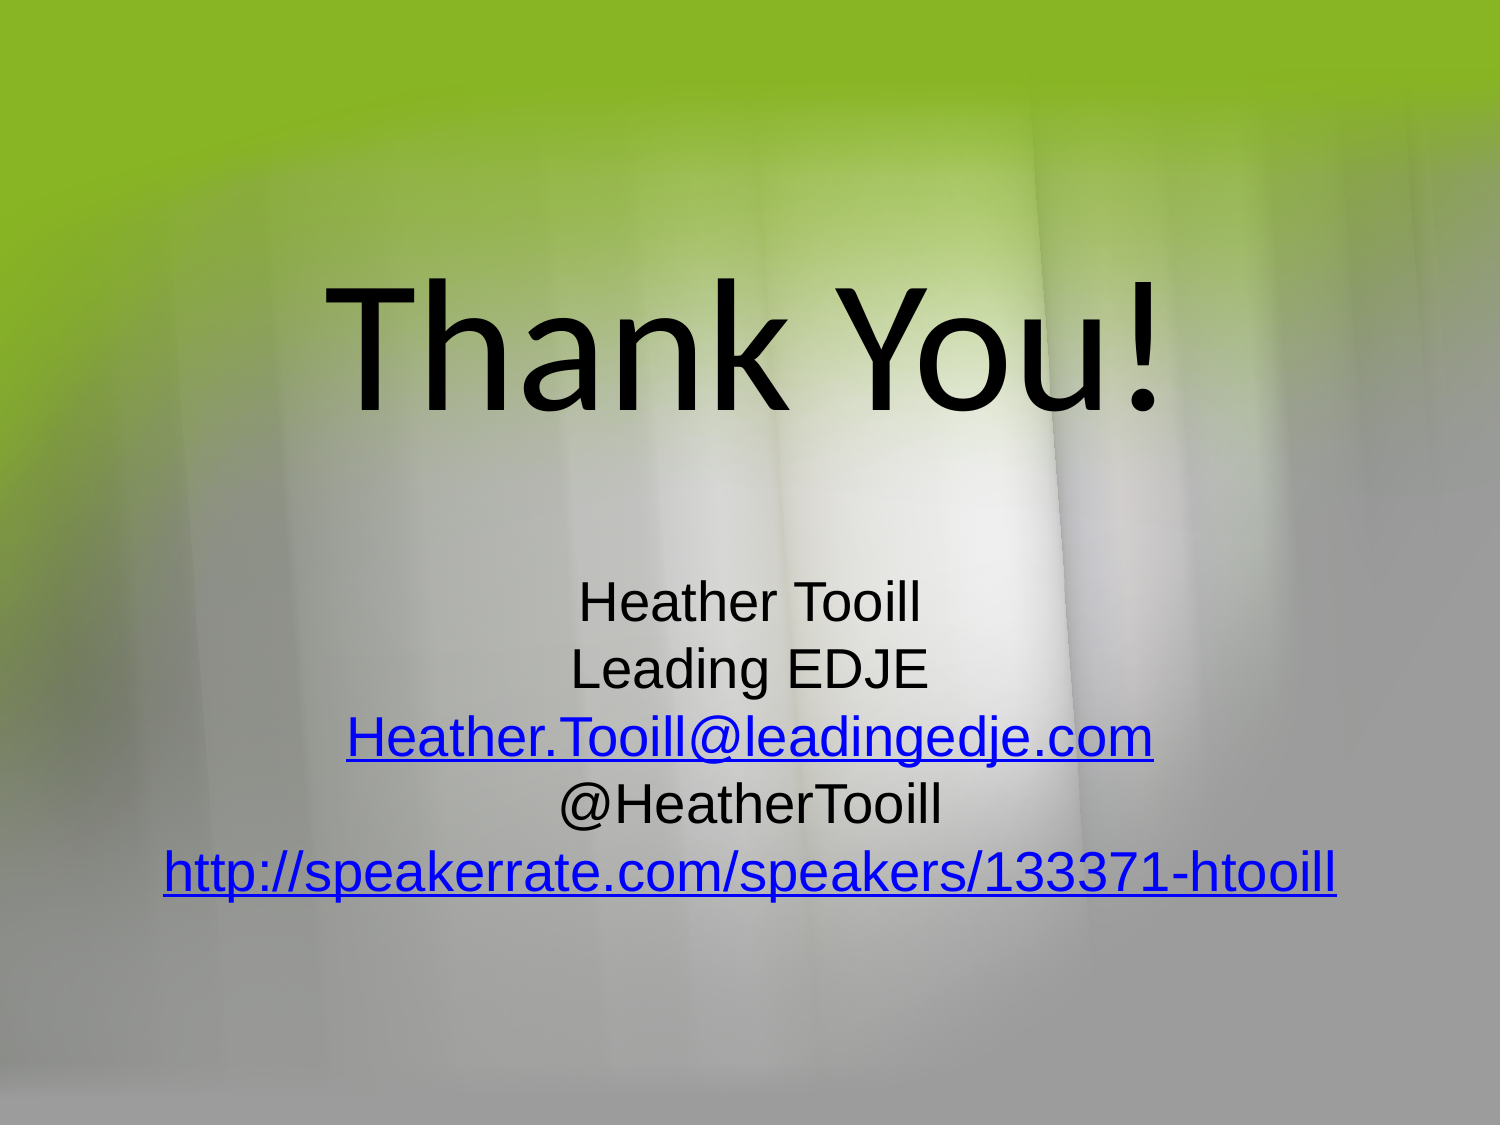

# Thank You!
Heather Tooill
Leading EDJE
Heather.Tooill@leadingedje.com
@HeatherTooill
http://speakerrate.com/speakers/133371-htooill